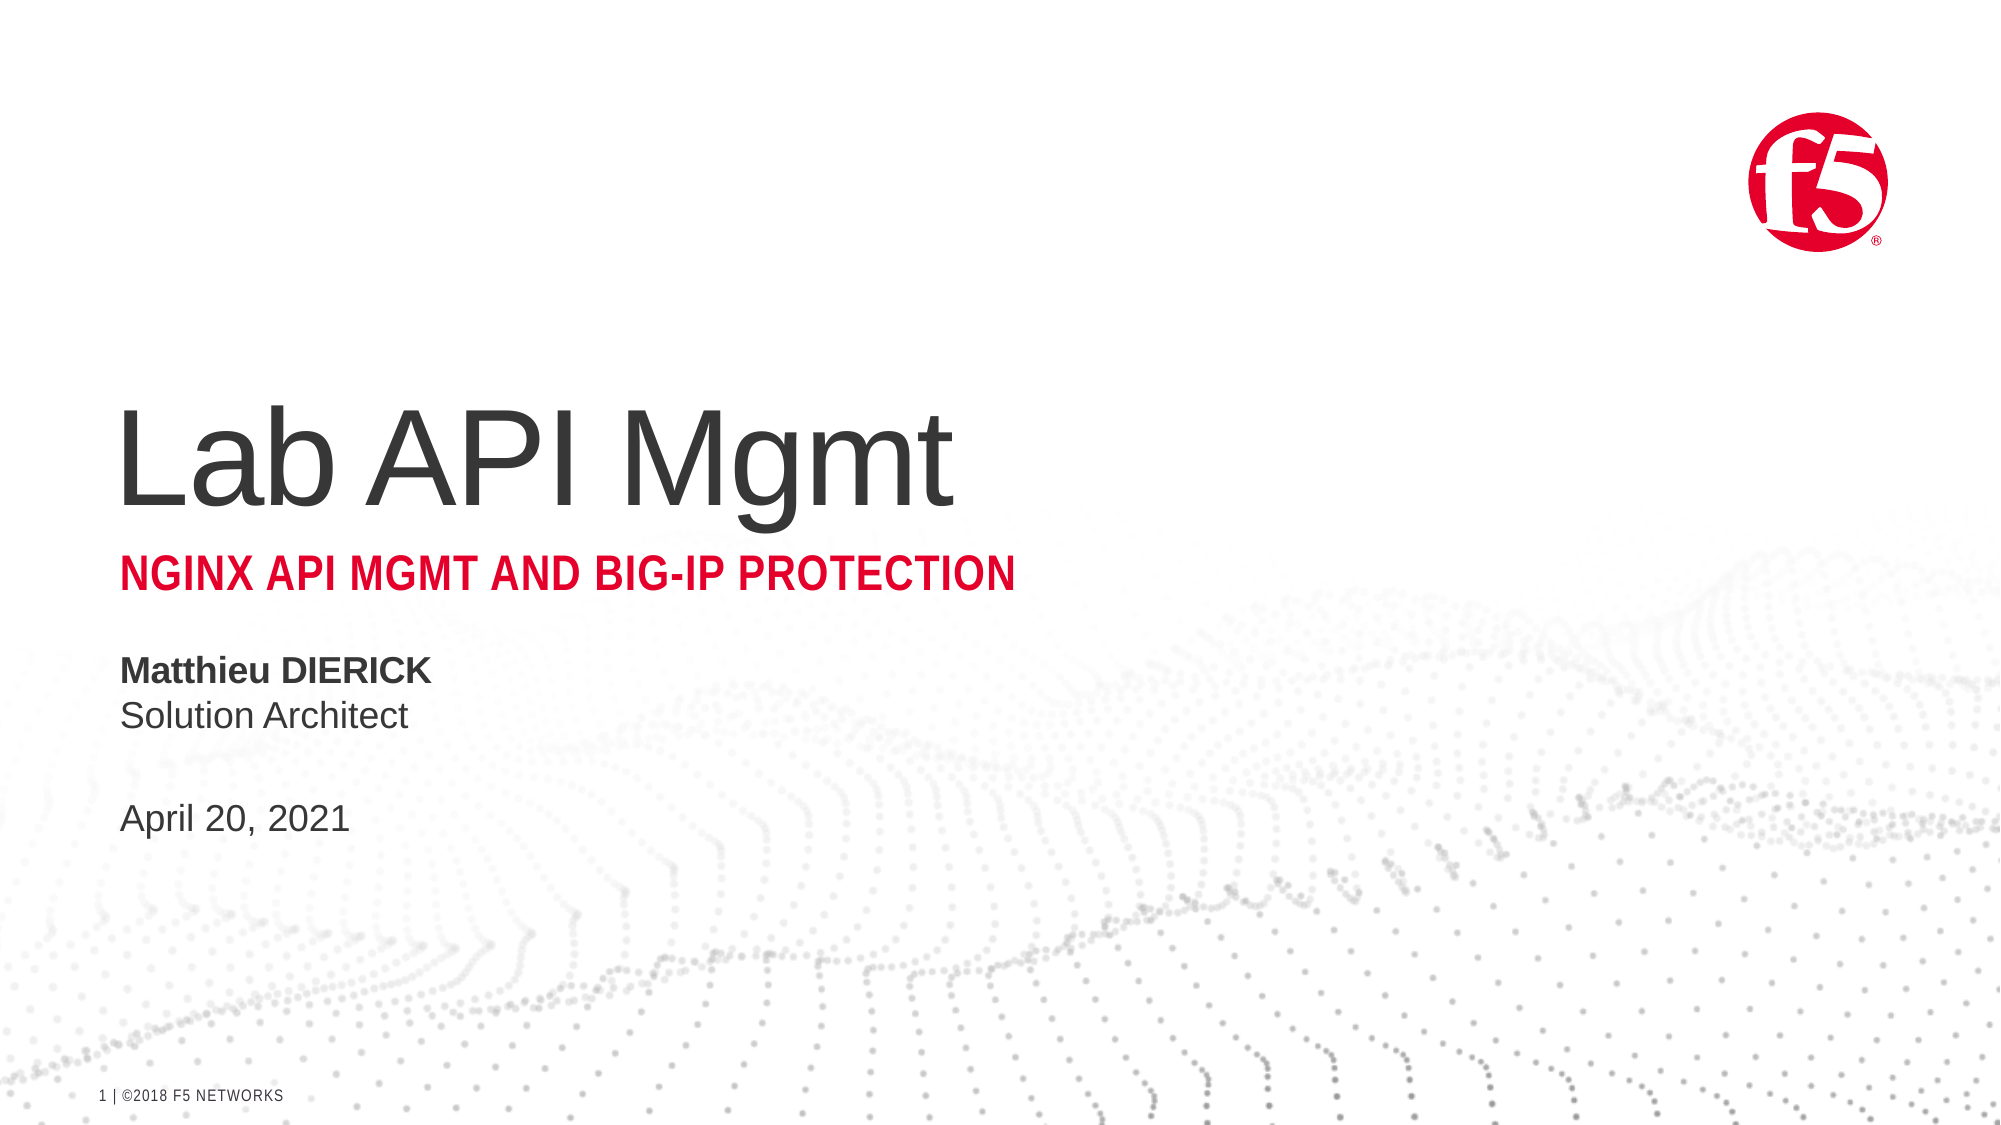

# Lab API Mgmt
NGINX API Mgmt and BIG-ip protection
Matthieu DIERICK
Solution Architect
April 20, 2021